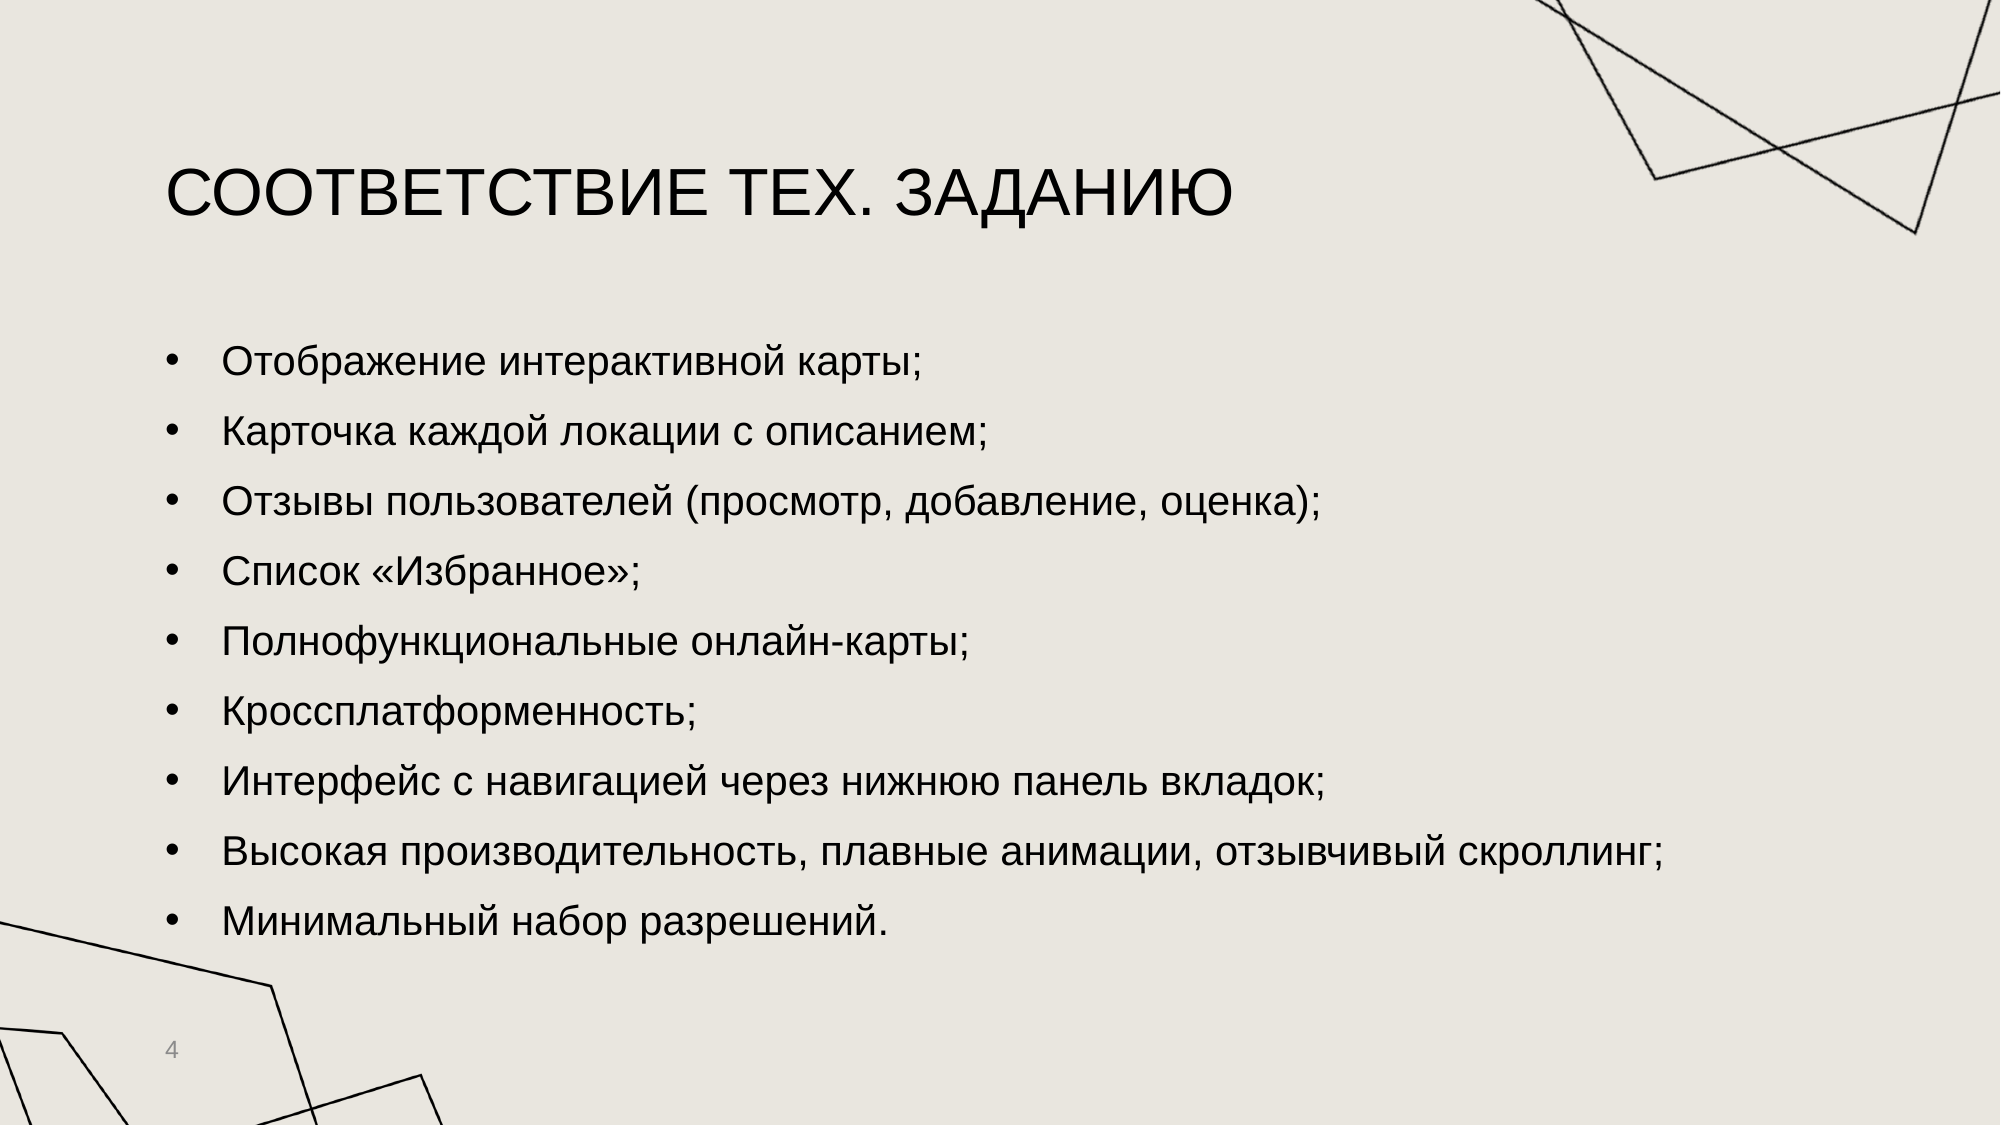

# Соответствие ТЕХ. ЗАДАНИЮ
Отображение интерактивной карты;
Карточка каждой локации с описанием;
Отзывы пользователей (просмотр, добавление, оценка);
Список «Избранное»;
Полнофункциональные онлайн-карты;
Кроссплатформенность;
Интерфейс с навигацией через нижнюю панель вкладок;
Высокая производительность, плавные анимации, отзывчивый скроллинг;
Минимальный набор разрешений.
4